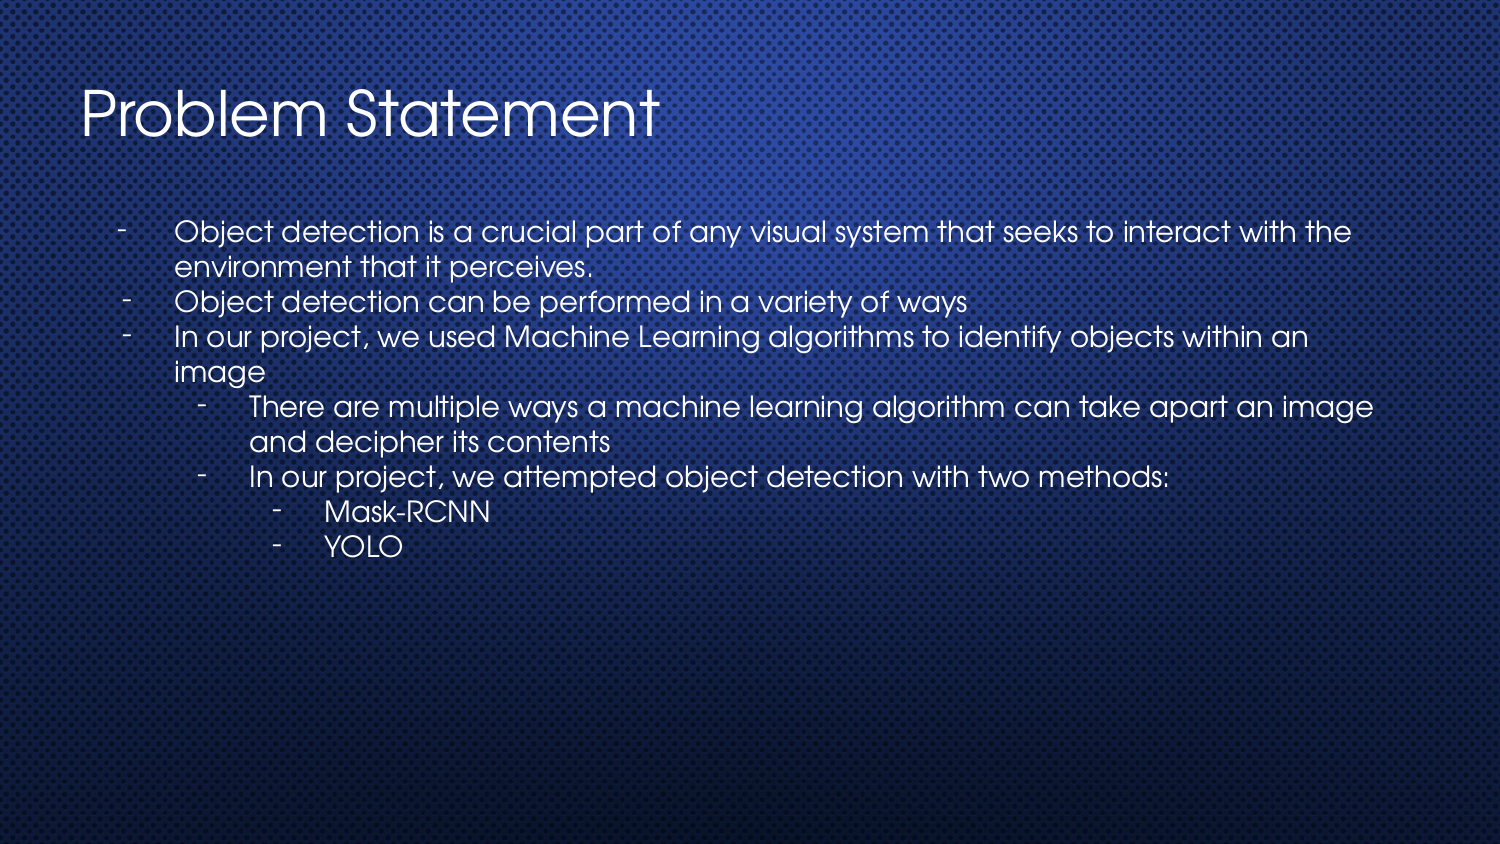

Problem Statement
Object detection is a crucial part of any visual system that seeks to interact with the environment that it perceives.
Object detection can be performed in a variety of ways
In our project, we used Machine Learning algorithms to identify objects within an image
There are multiple ways a machine learning algorithm can take apart an image and decipher its contents
In our project, we attempted object detection with two methods:
Mask-RCNN
YOLO